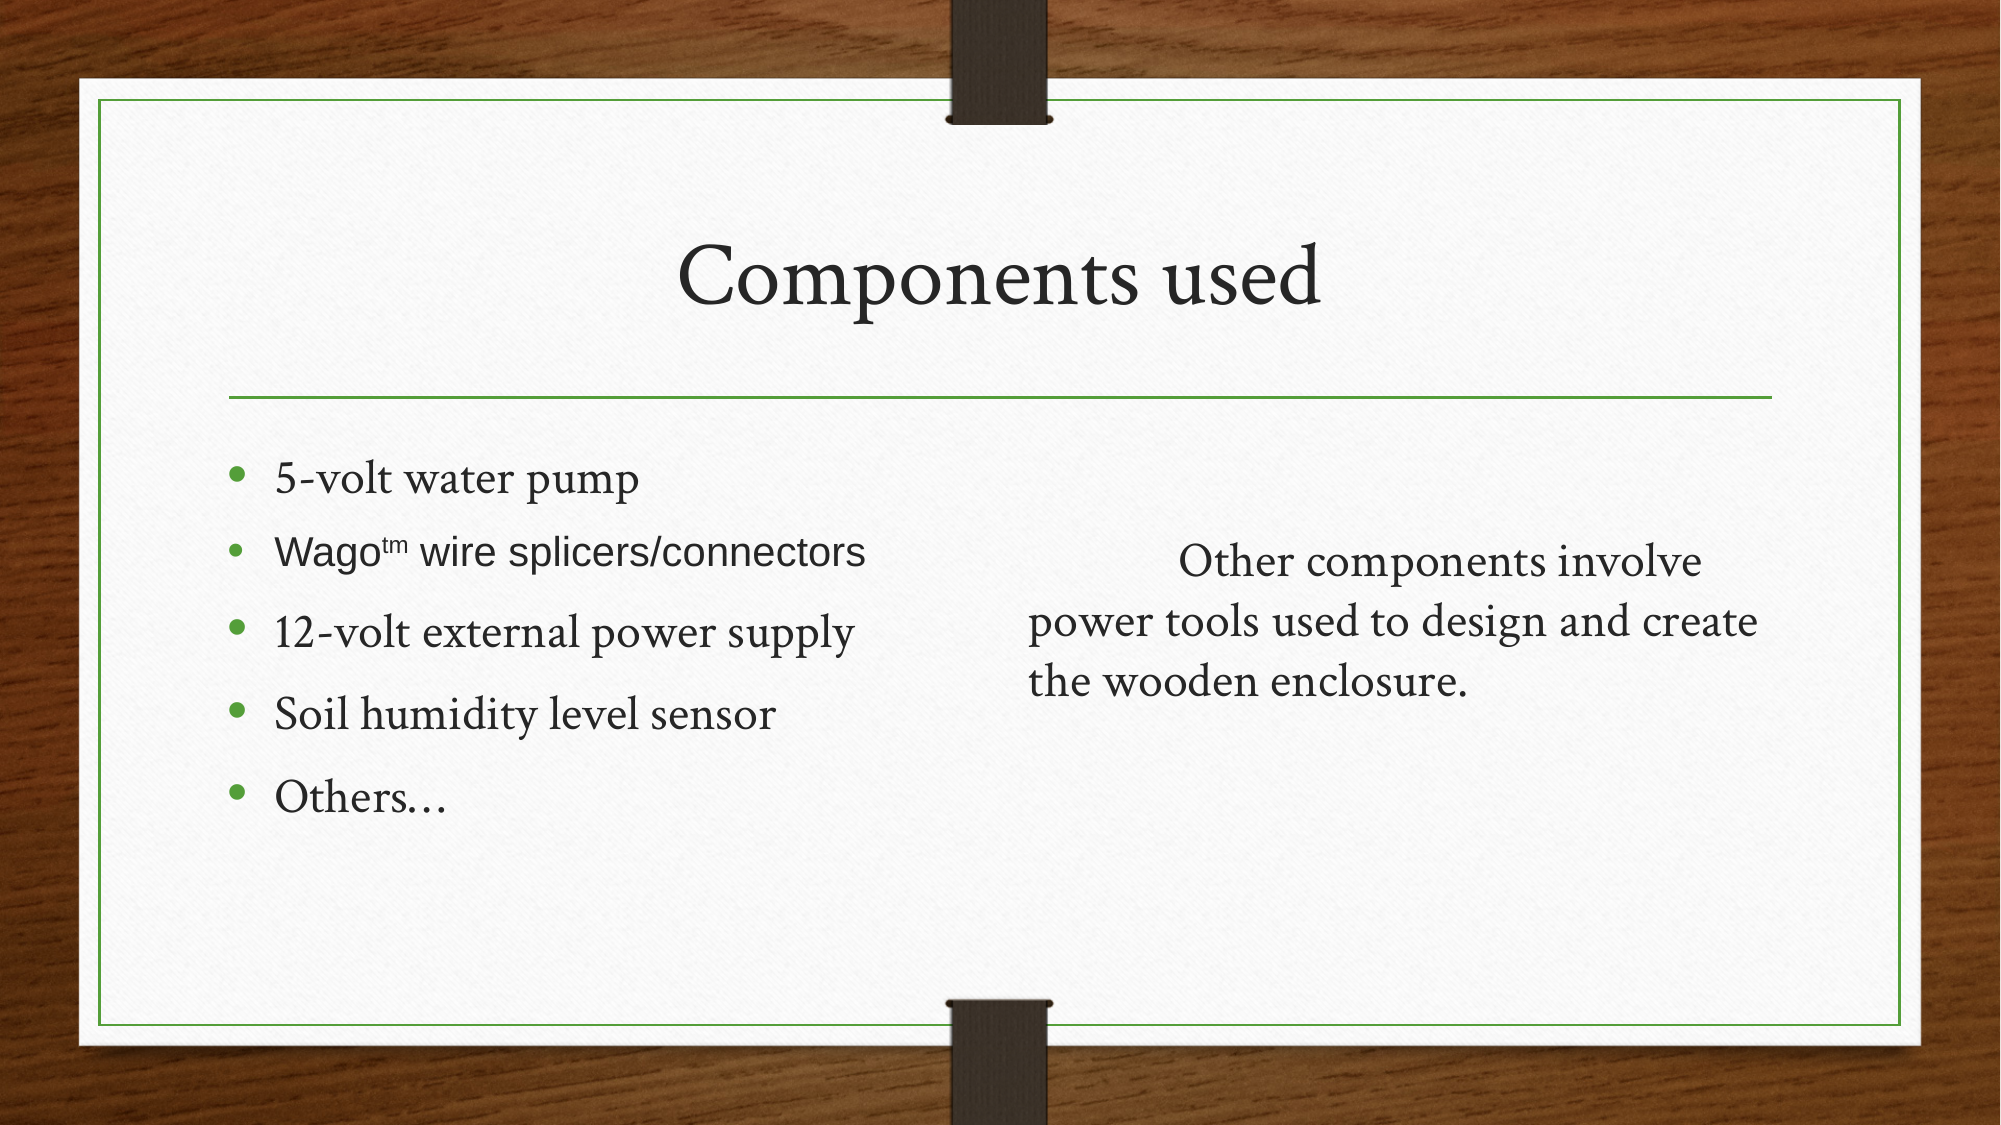

# Components used
5-volt water pump
Wagotm wire splicers/connectors
12-volt external power supply
Soil humidity level sensor
Others…

	Other components involve power tools used to design and create the wooden enclosure.